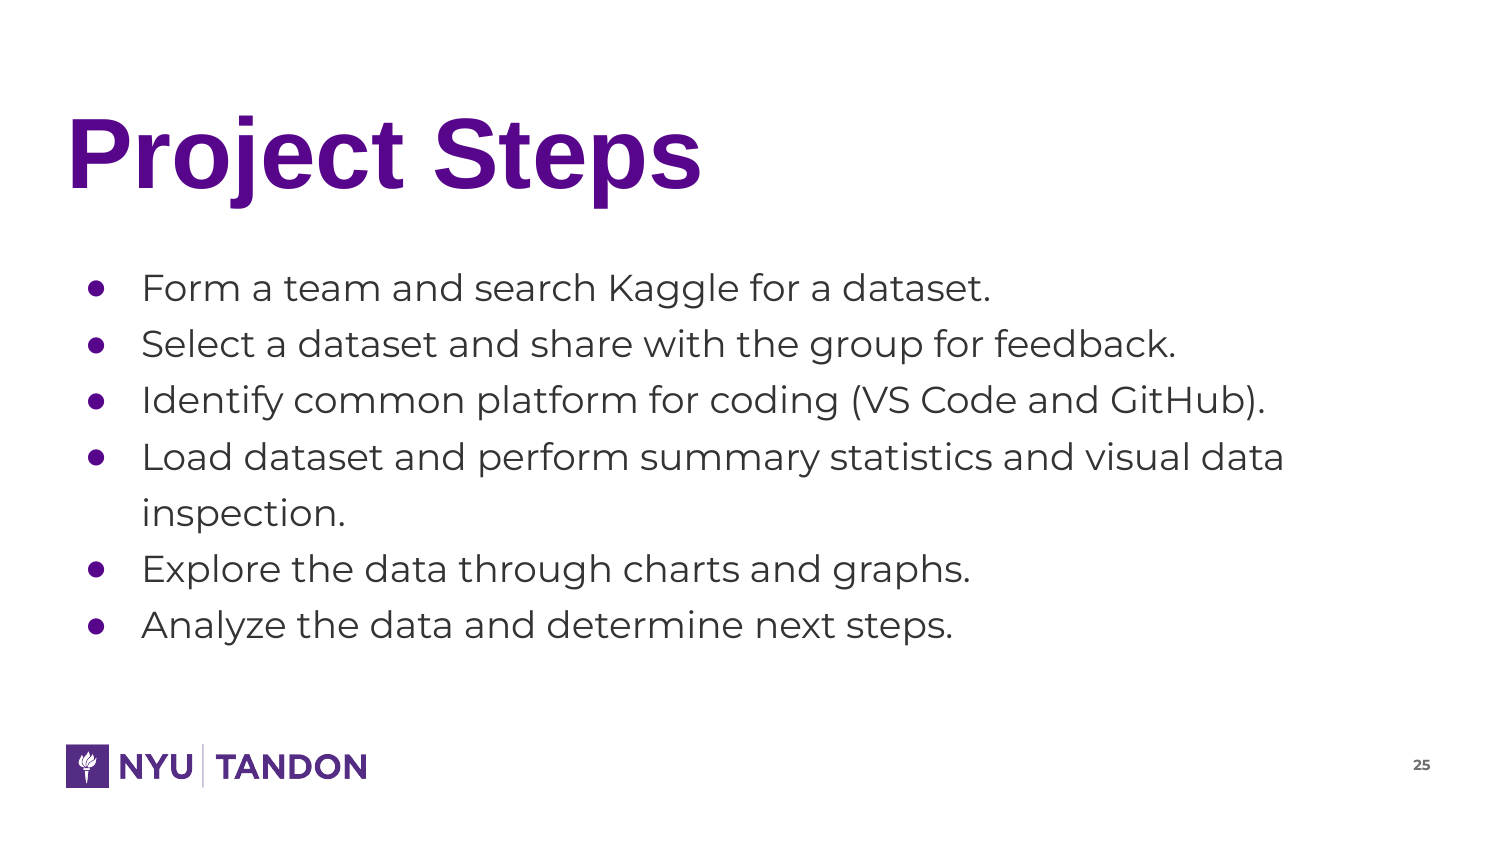

# Project Steps
Form a team and search Kaggle for a dataset.
Select a dataset and share with the group for feedback.
Identify common platform for coding (VS Code and GitHub).
Load dataset and perform summary statistics and visual data inspection.
Explore the data through charts and graphs.
Analyze the data and determine next steps.